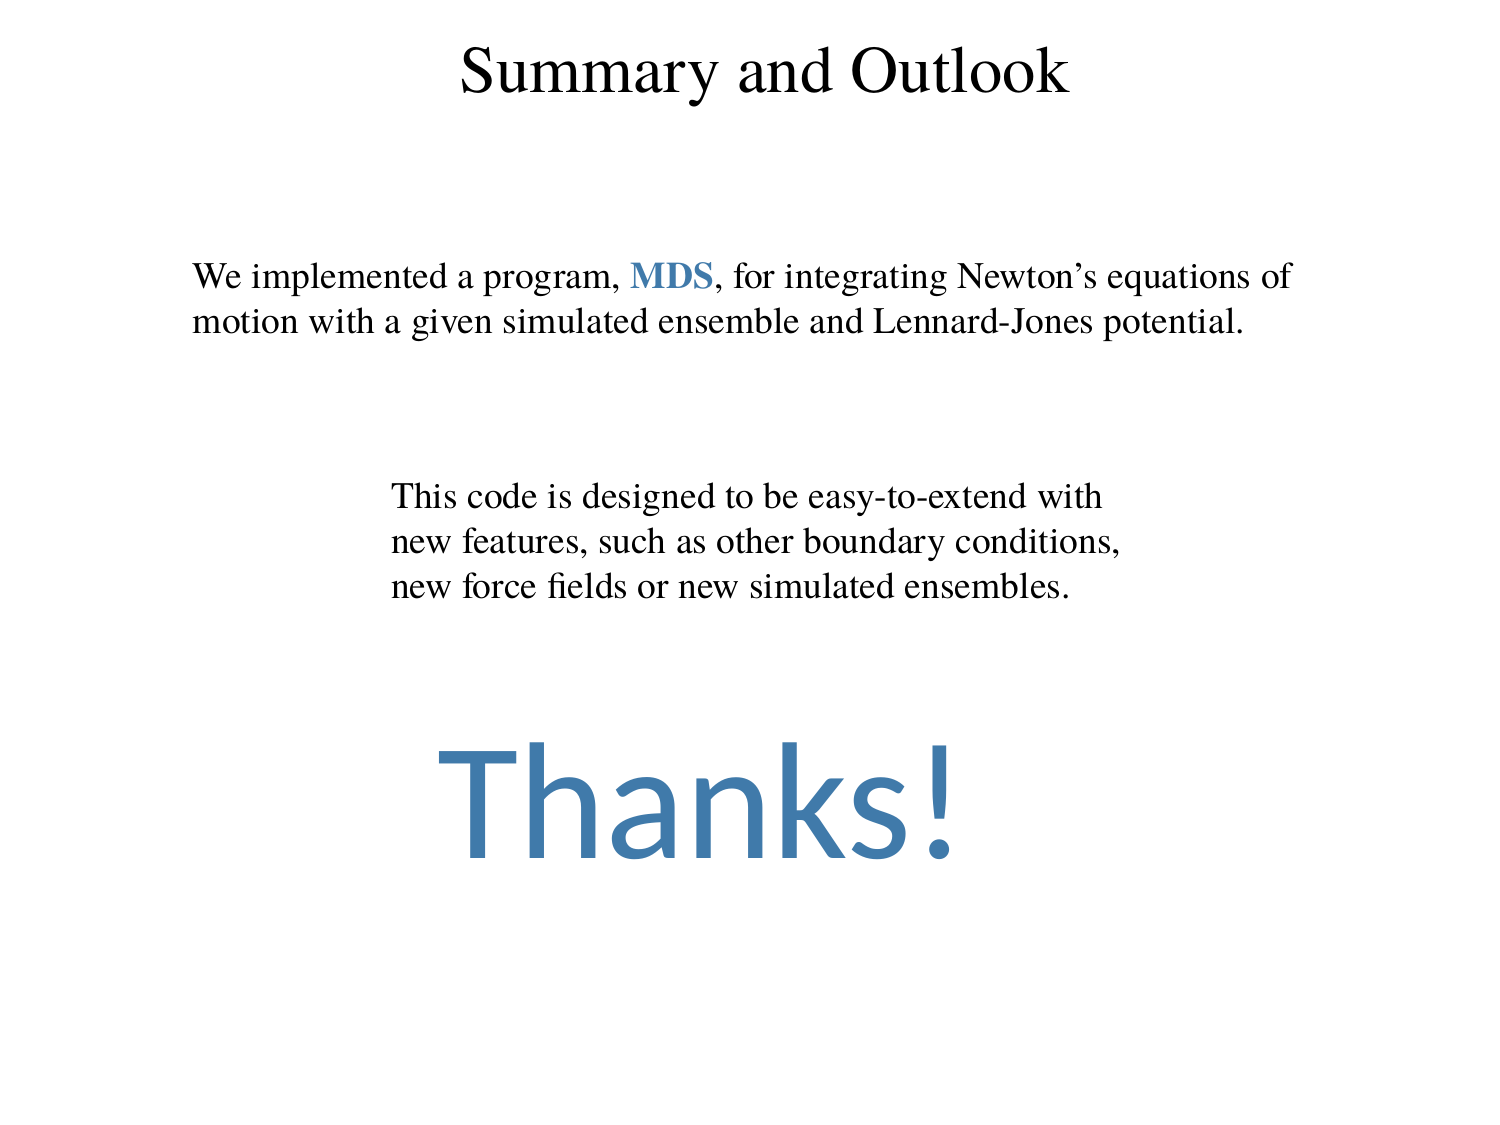

Summary and Outlook

We implemented a program, MDS, for integrating Newton’s equations of motion with a given simulated ensemble and Lennard-Jones potential.

This code is designed to be easy-to-extend with new features, such as other boundary conditions, new force fields or new simulated ensembles.
Thanks!